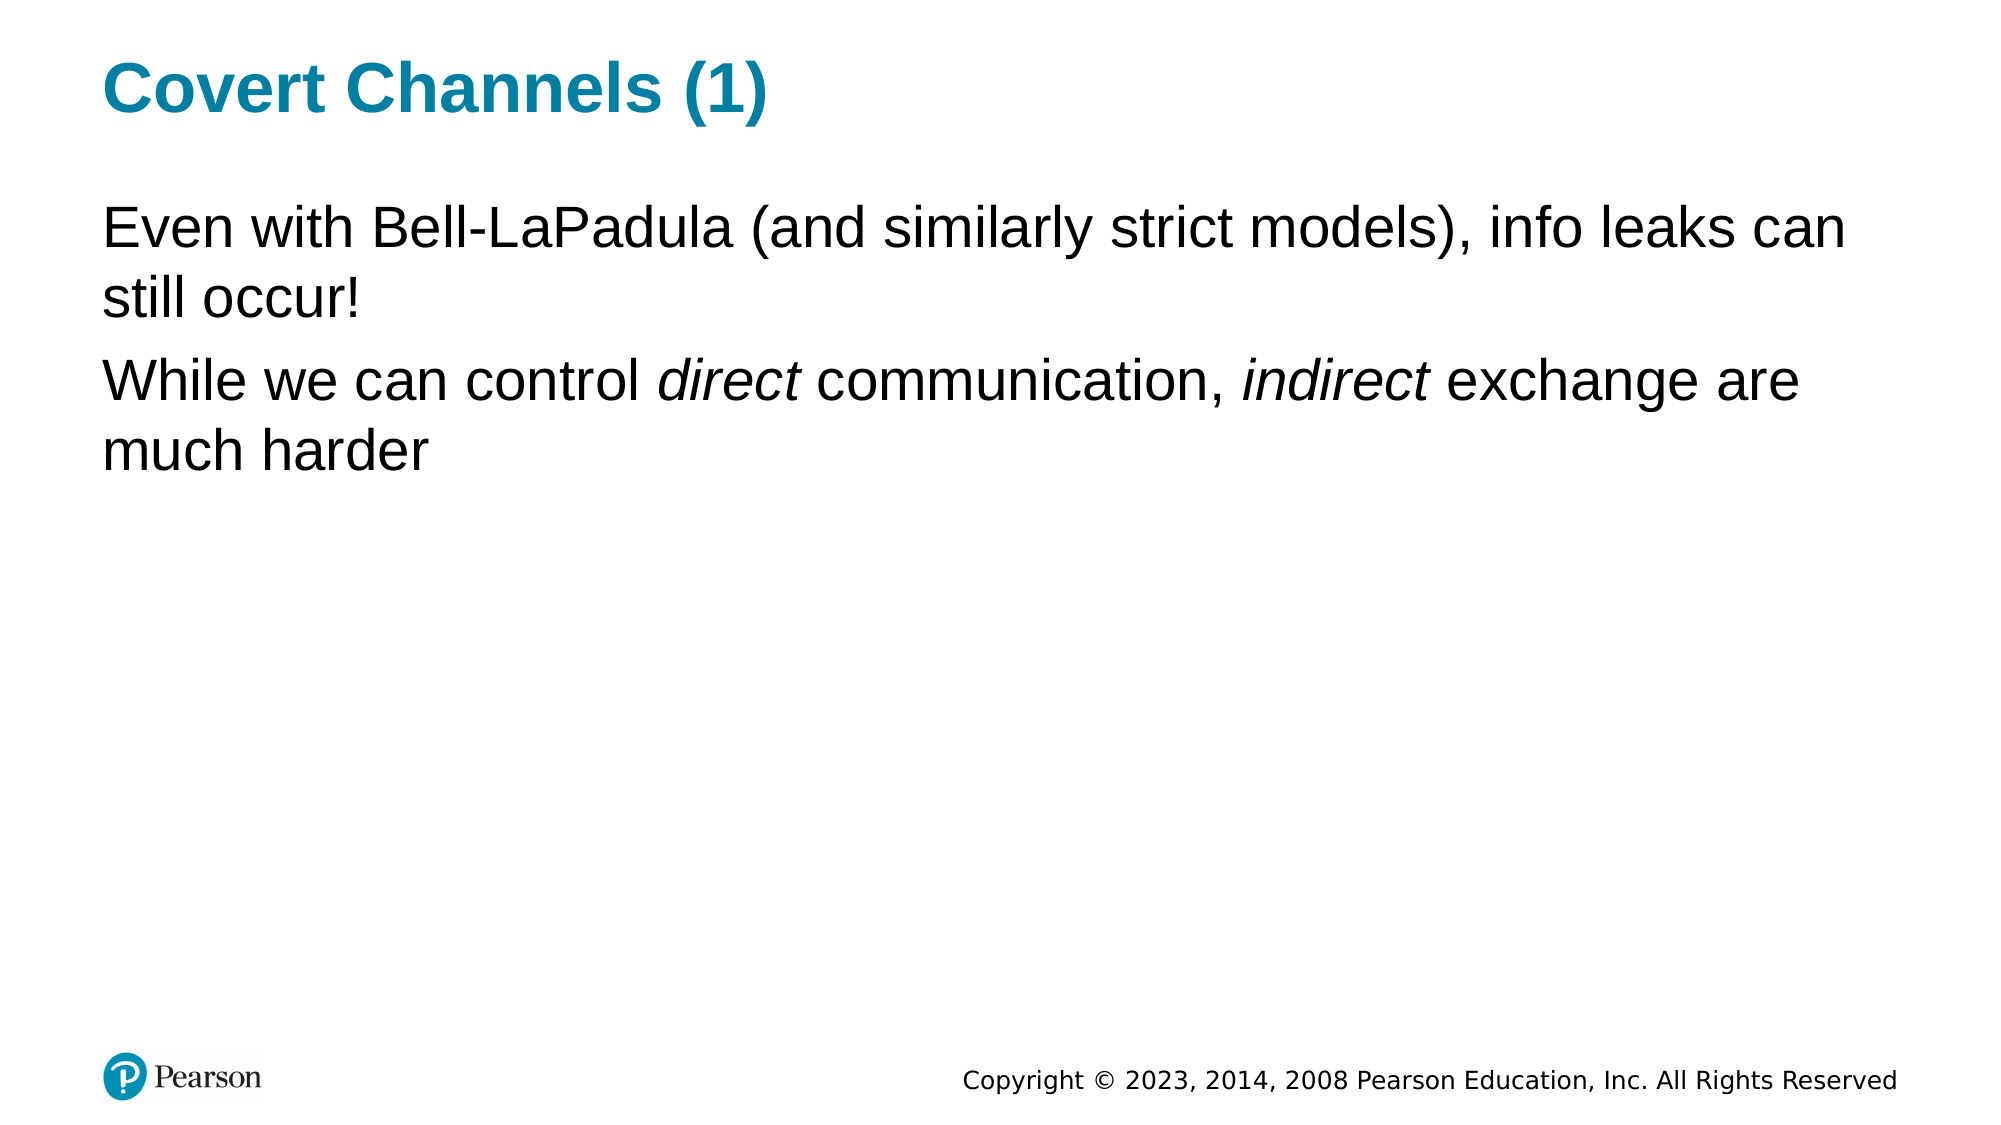

# Covert Channels (1)
Even with Bell-LaPadula (and similarly strict models), info leaks can still occur!
While we can control direct communication, indirect exchange are much harder